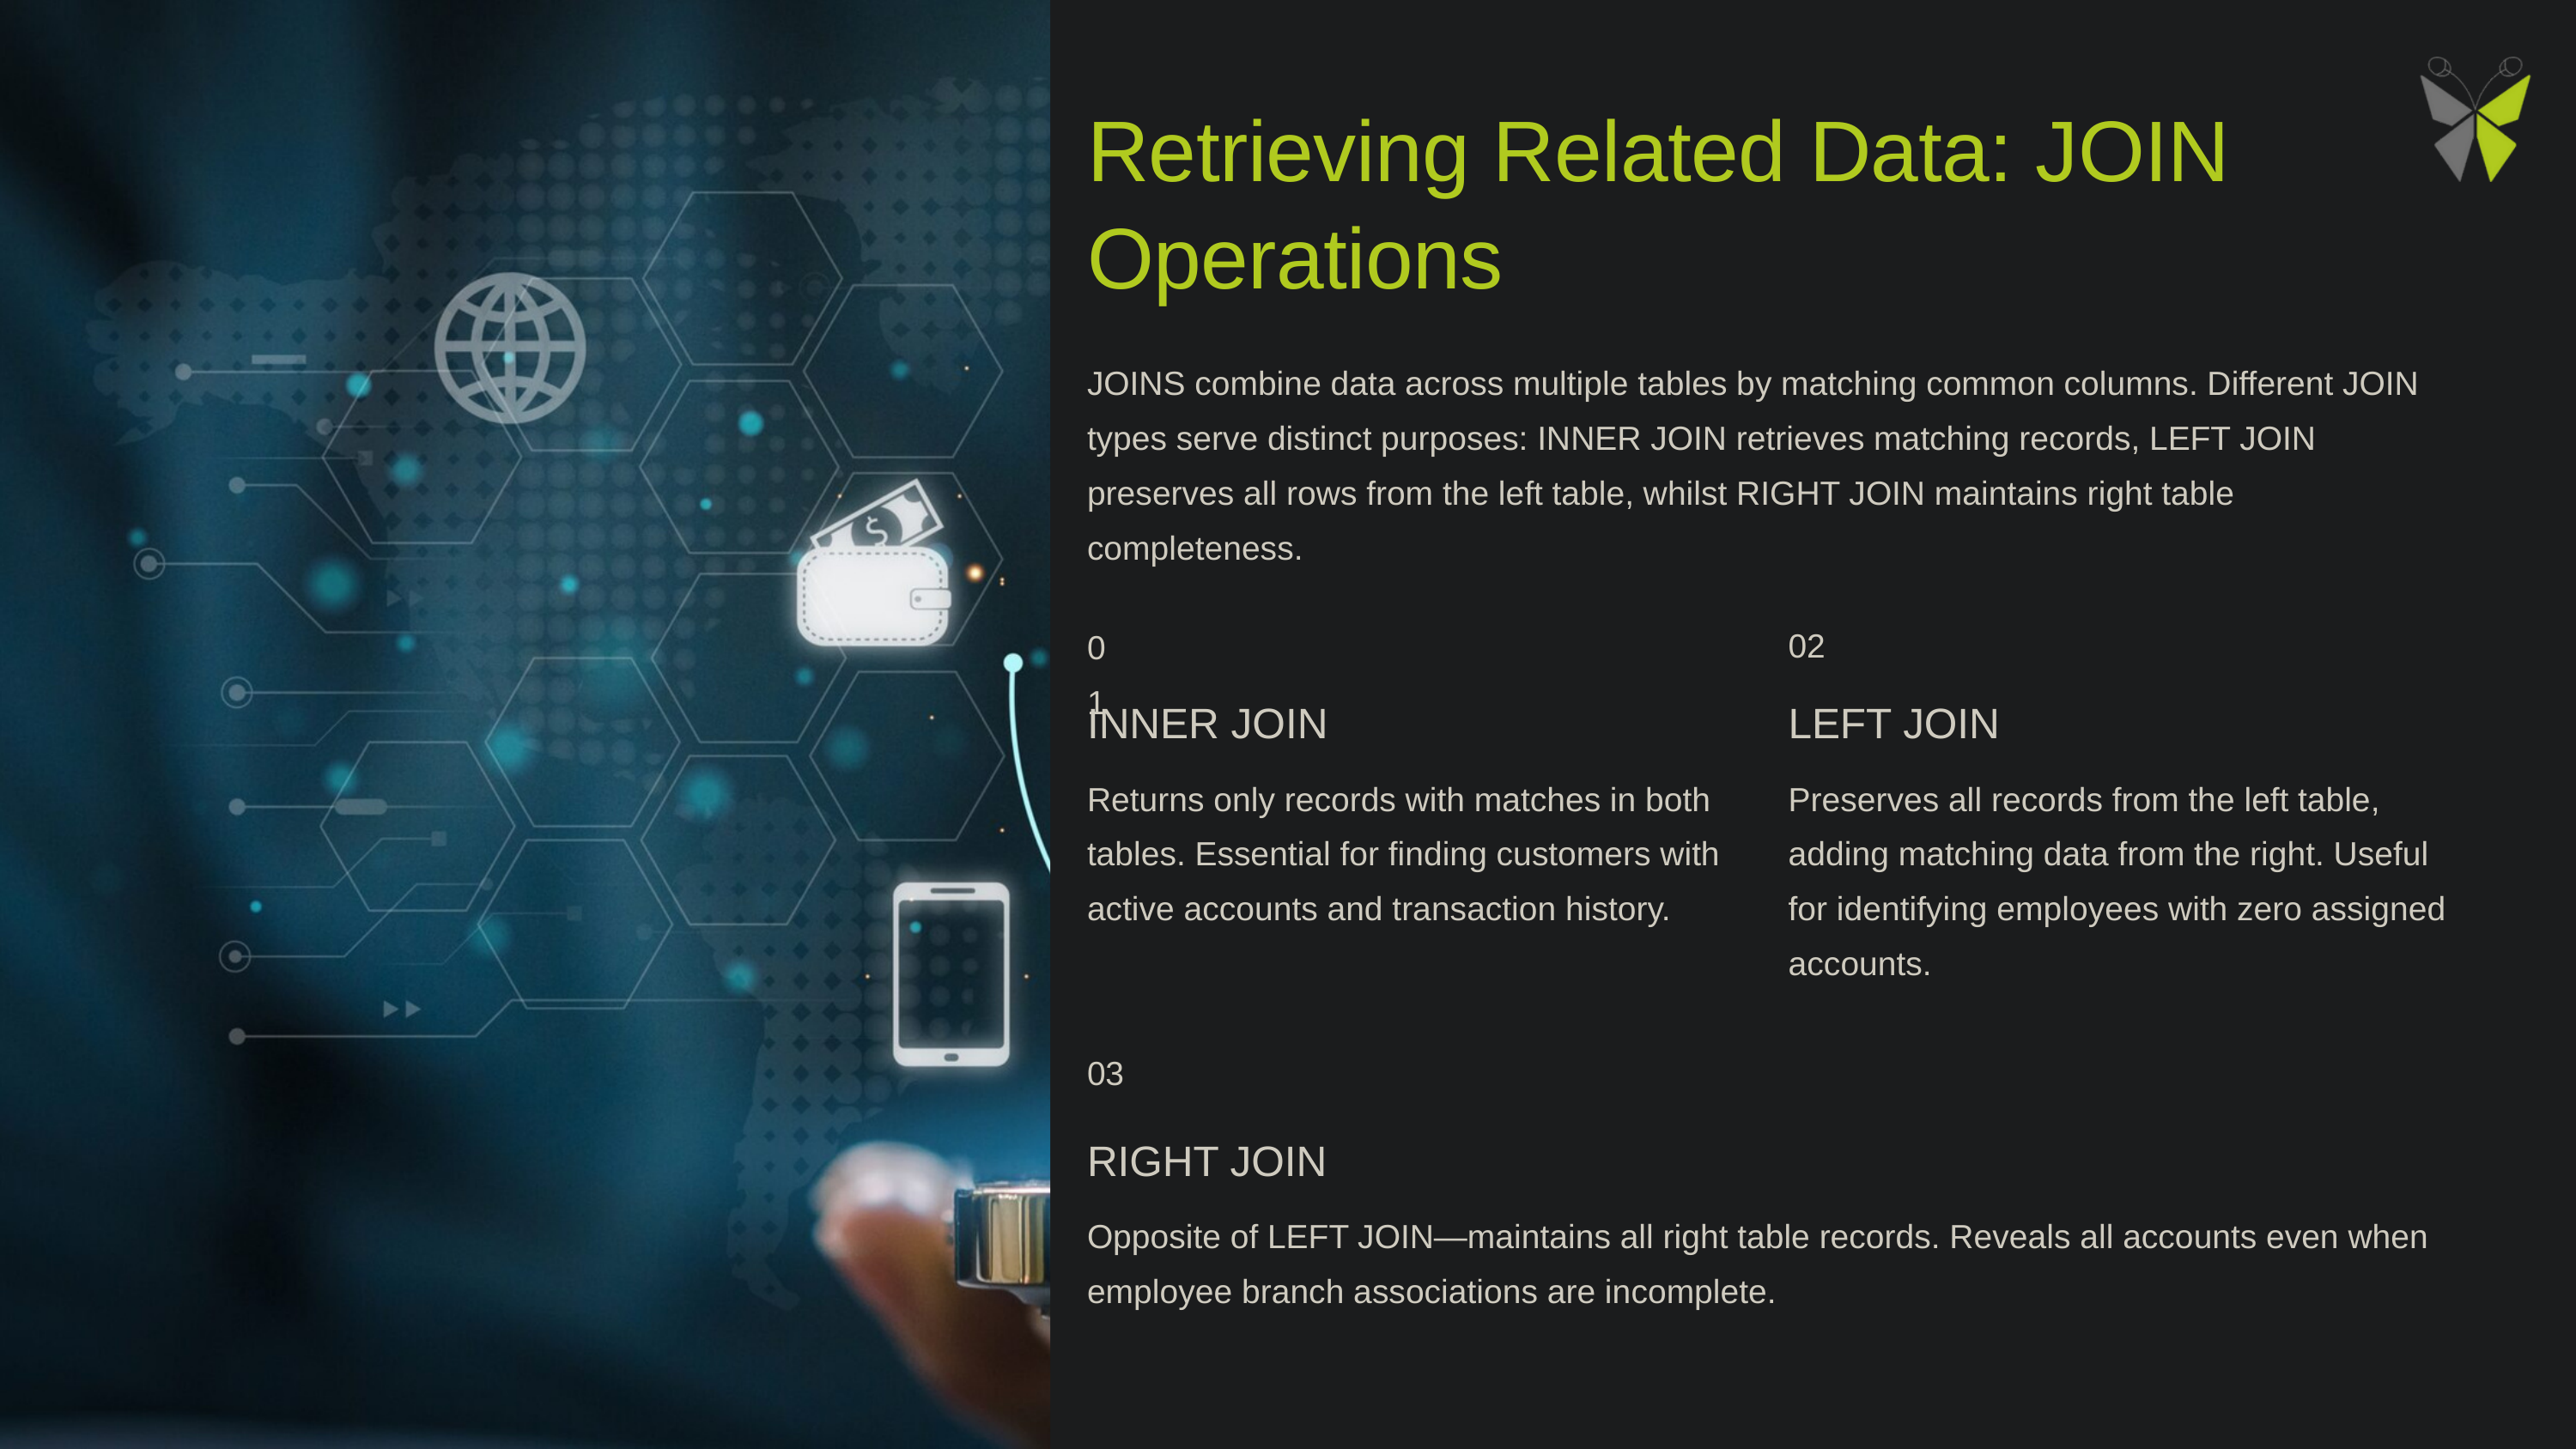

Retrieving Related Data: JOIN Operations
JOINS combine data across multiple tables by matching common columns. Different JOIN types serve distinct purposes: INNER JOIN retrieves matching records, LEFT JOIN preserves all rows from the left table, whilst RIGHT JOIN maintains right table completeness.
02
01

INNER JOIN
LEFT JOIN
Returns only records with matches in both tables. Essential for finding customers with active accounts and transaction history.
Preserves all records from the left table, adding matching data from the right. Useful for identifying employees with zero assigned accounts.
03

RIGHT JOIN
Opposite of LEFT JOIN—maintains all right table records. Reveals all accounts even when employee branch associations are incomplete.